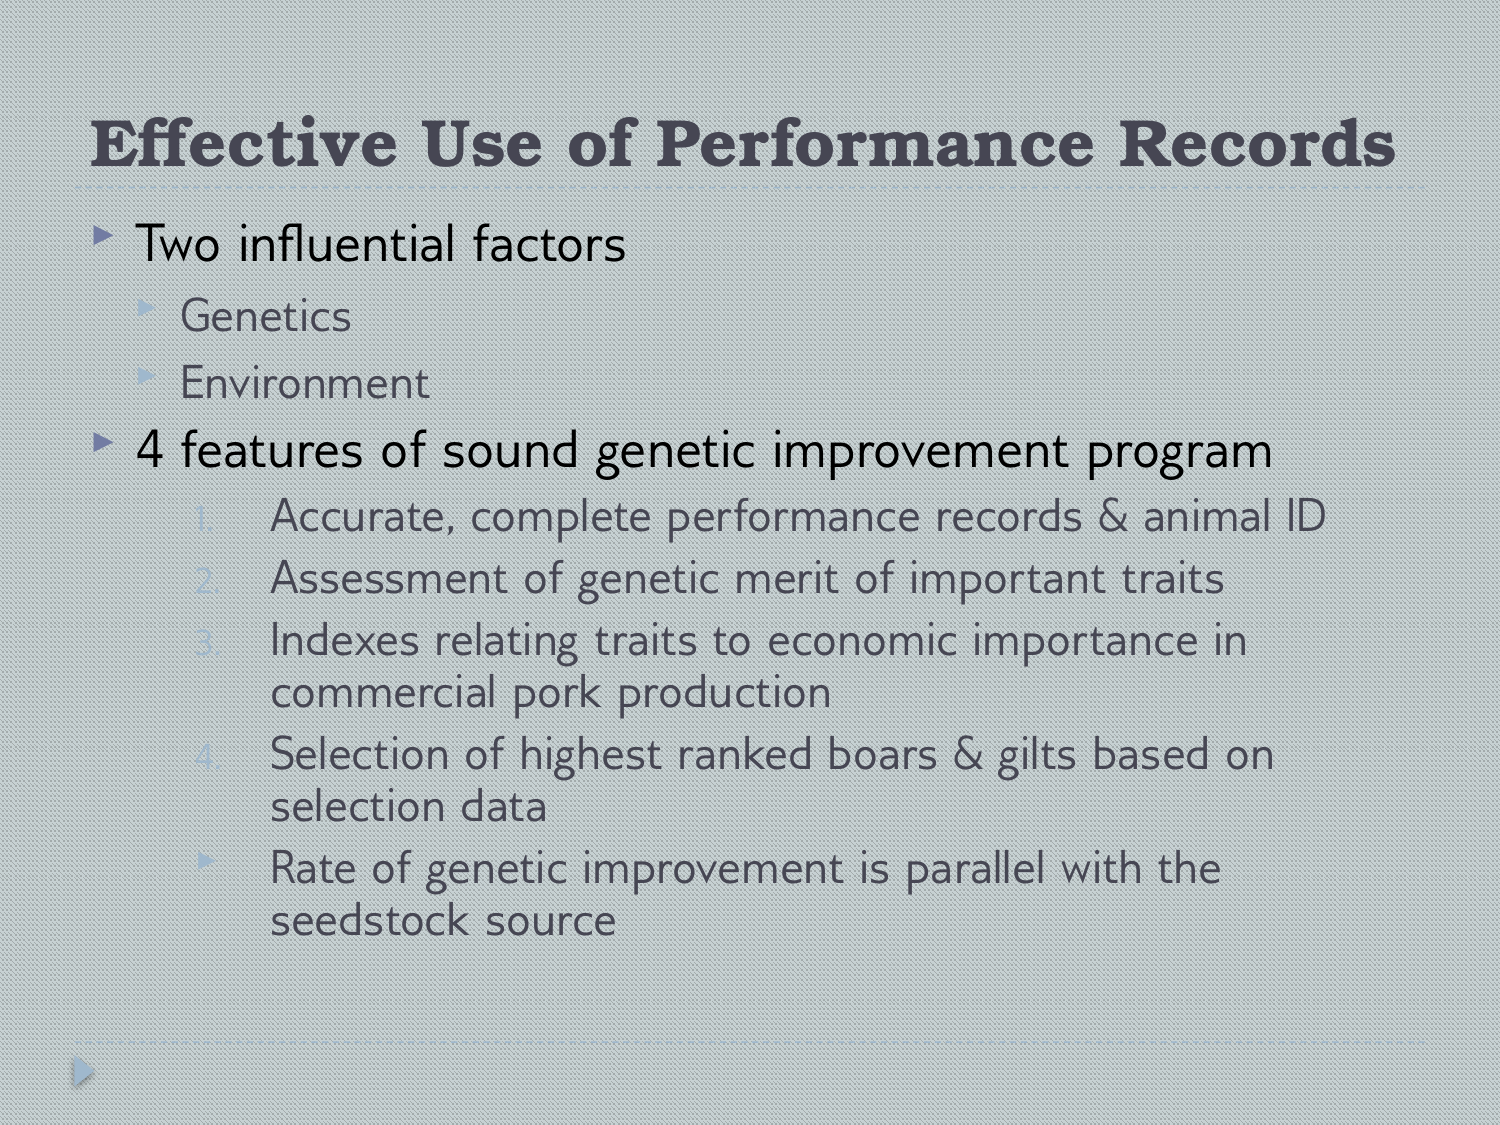

# Effective Use of Performance Records
Two influential factors
Genetics
Environment
4 features of sound genetic improvement program
Accurate, complete performance records & animal ID
Assessment of genetic merit of important traits
Indexes relating traits to economic importance in commercial pork production
Selection of highest ranked boars & gilts based on selection data
Rate of genetic improvement is parallel with the seedstock source